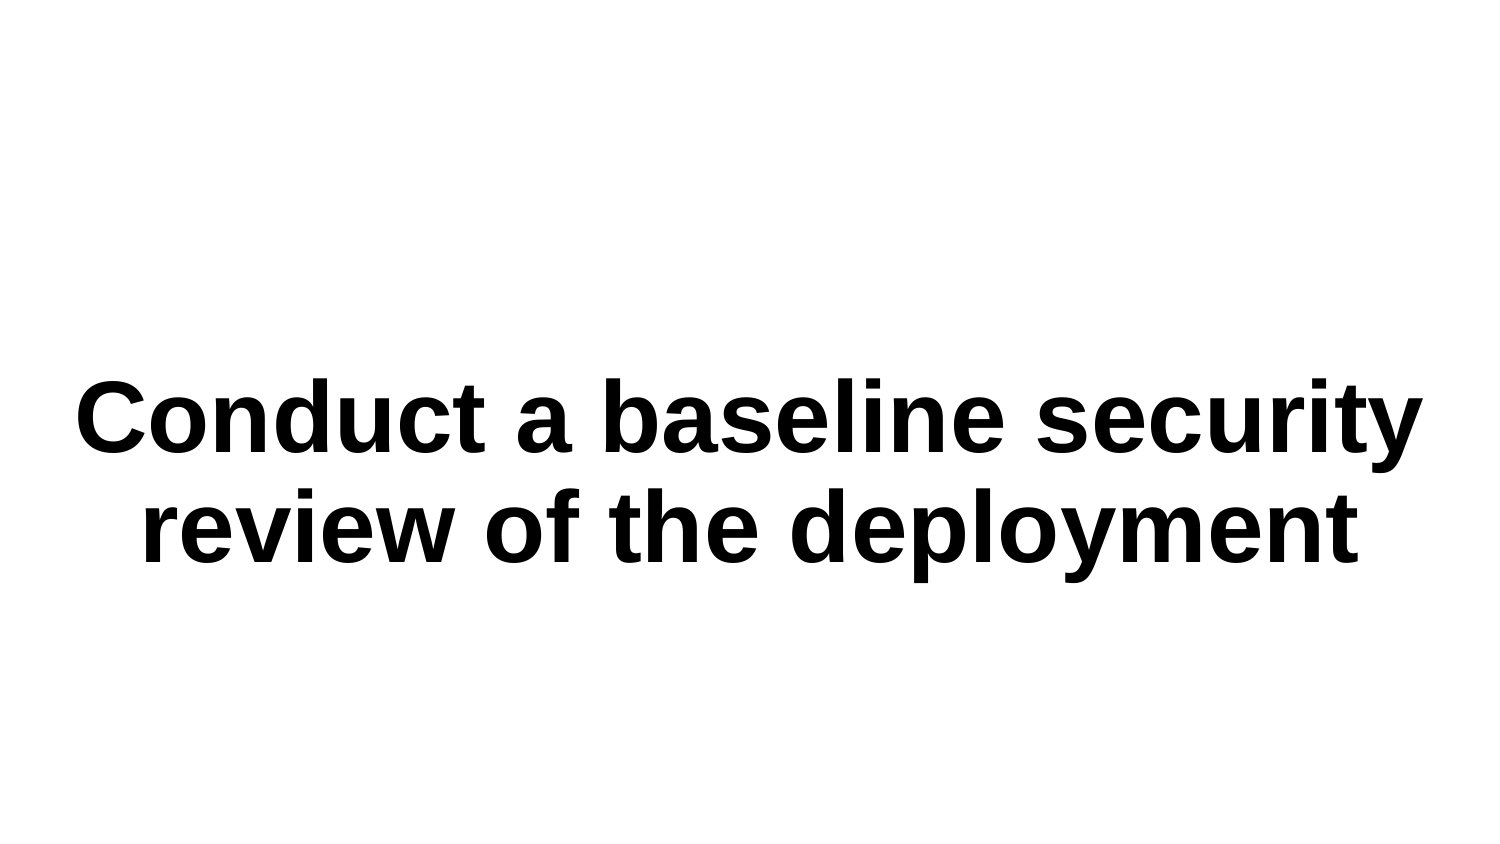

# Conduct a baseline security review of the deployment